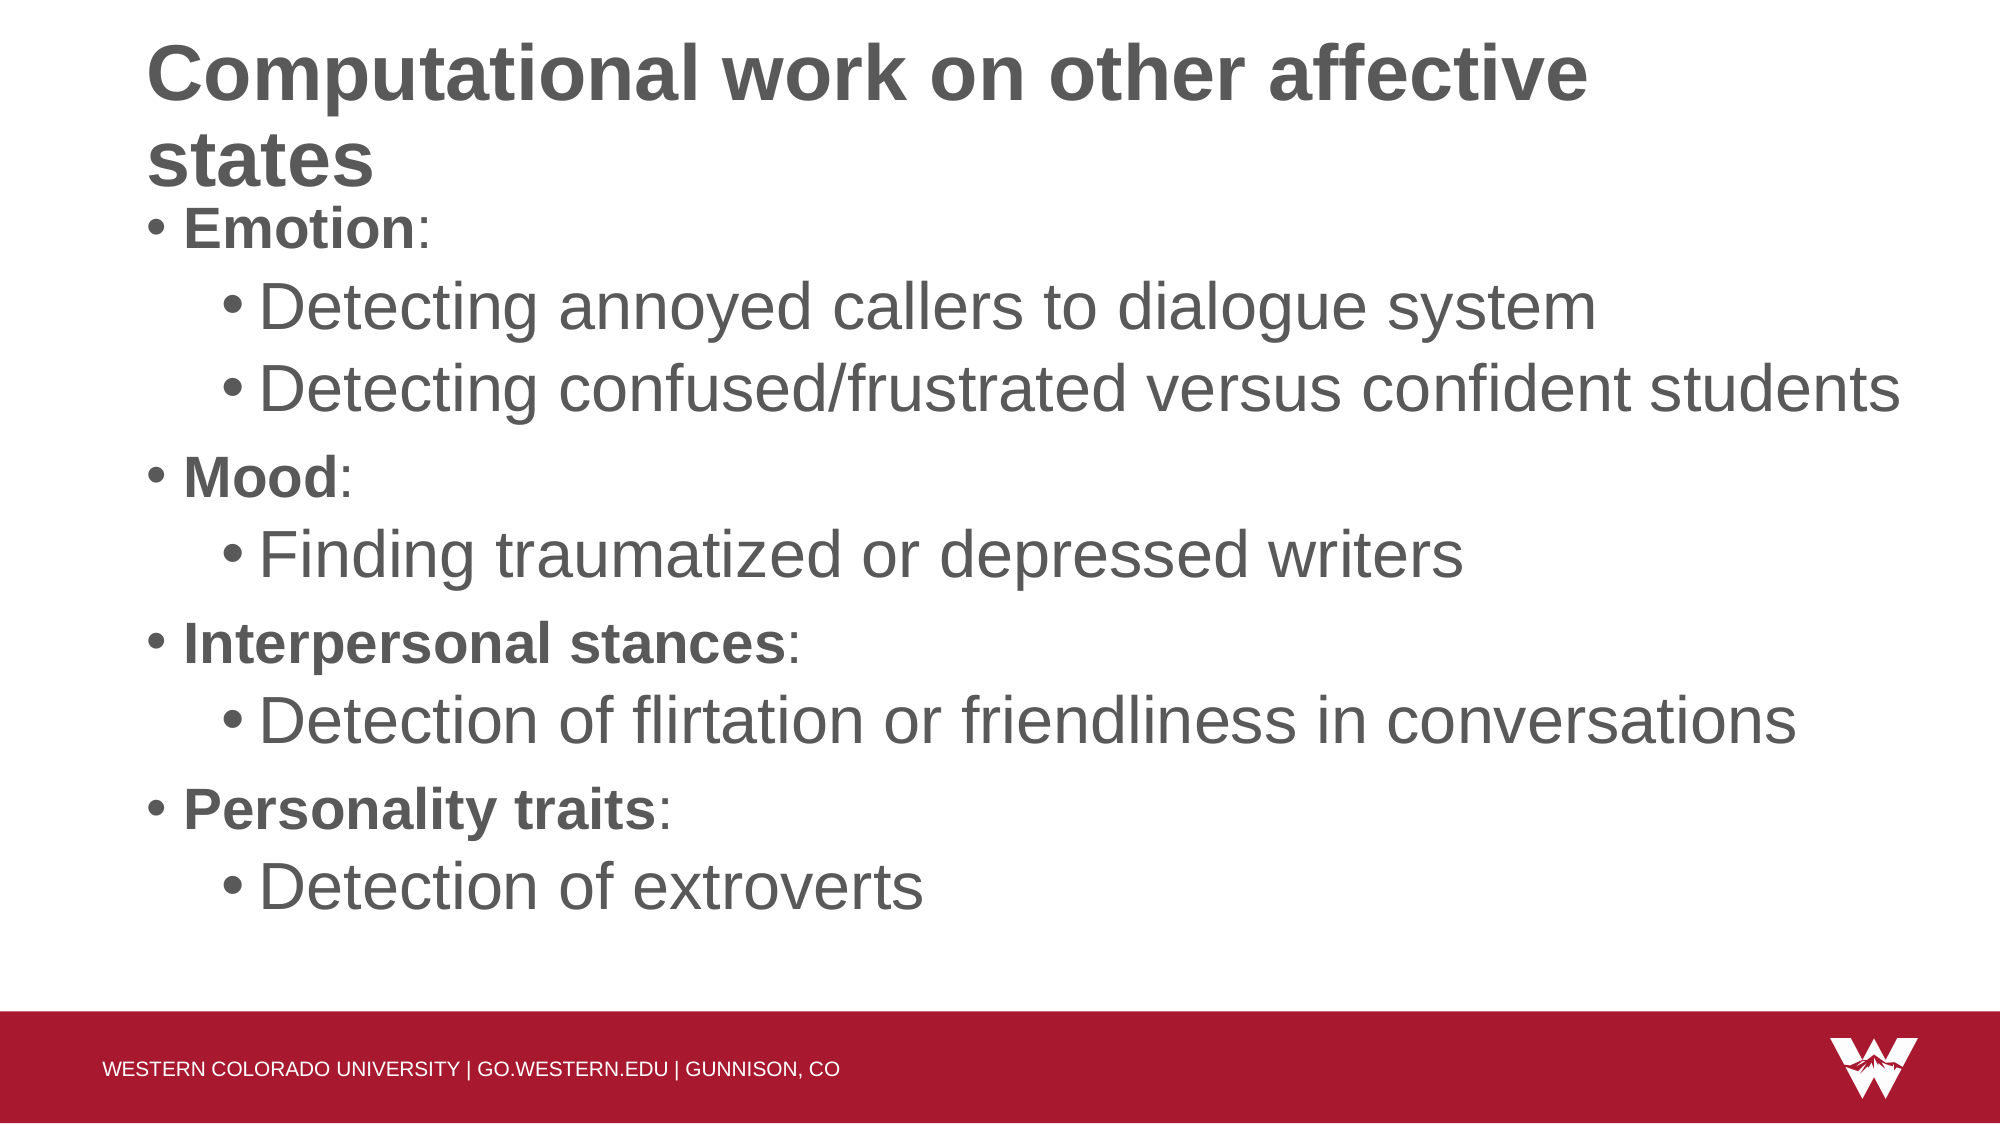

# Computational work on other affective states
Emotion:
Detecting annoyed callers to dialogue system
Detecting confused/frustrated versus confident students
Mood:
Finding traumatized or depressed writers
Interpersonal stances:
Detection of flirtation or friendliness in conversations
Personality traits:
Detection of extroverts